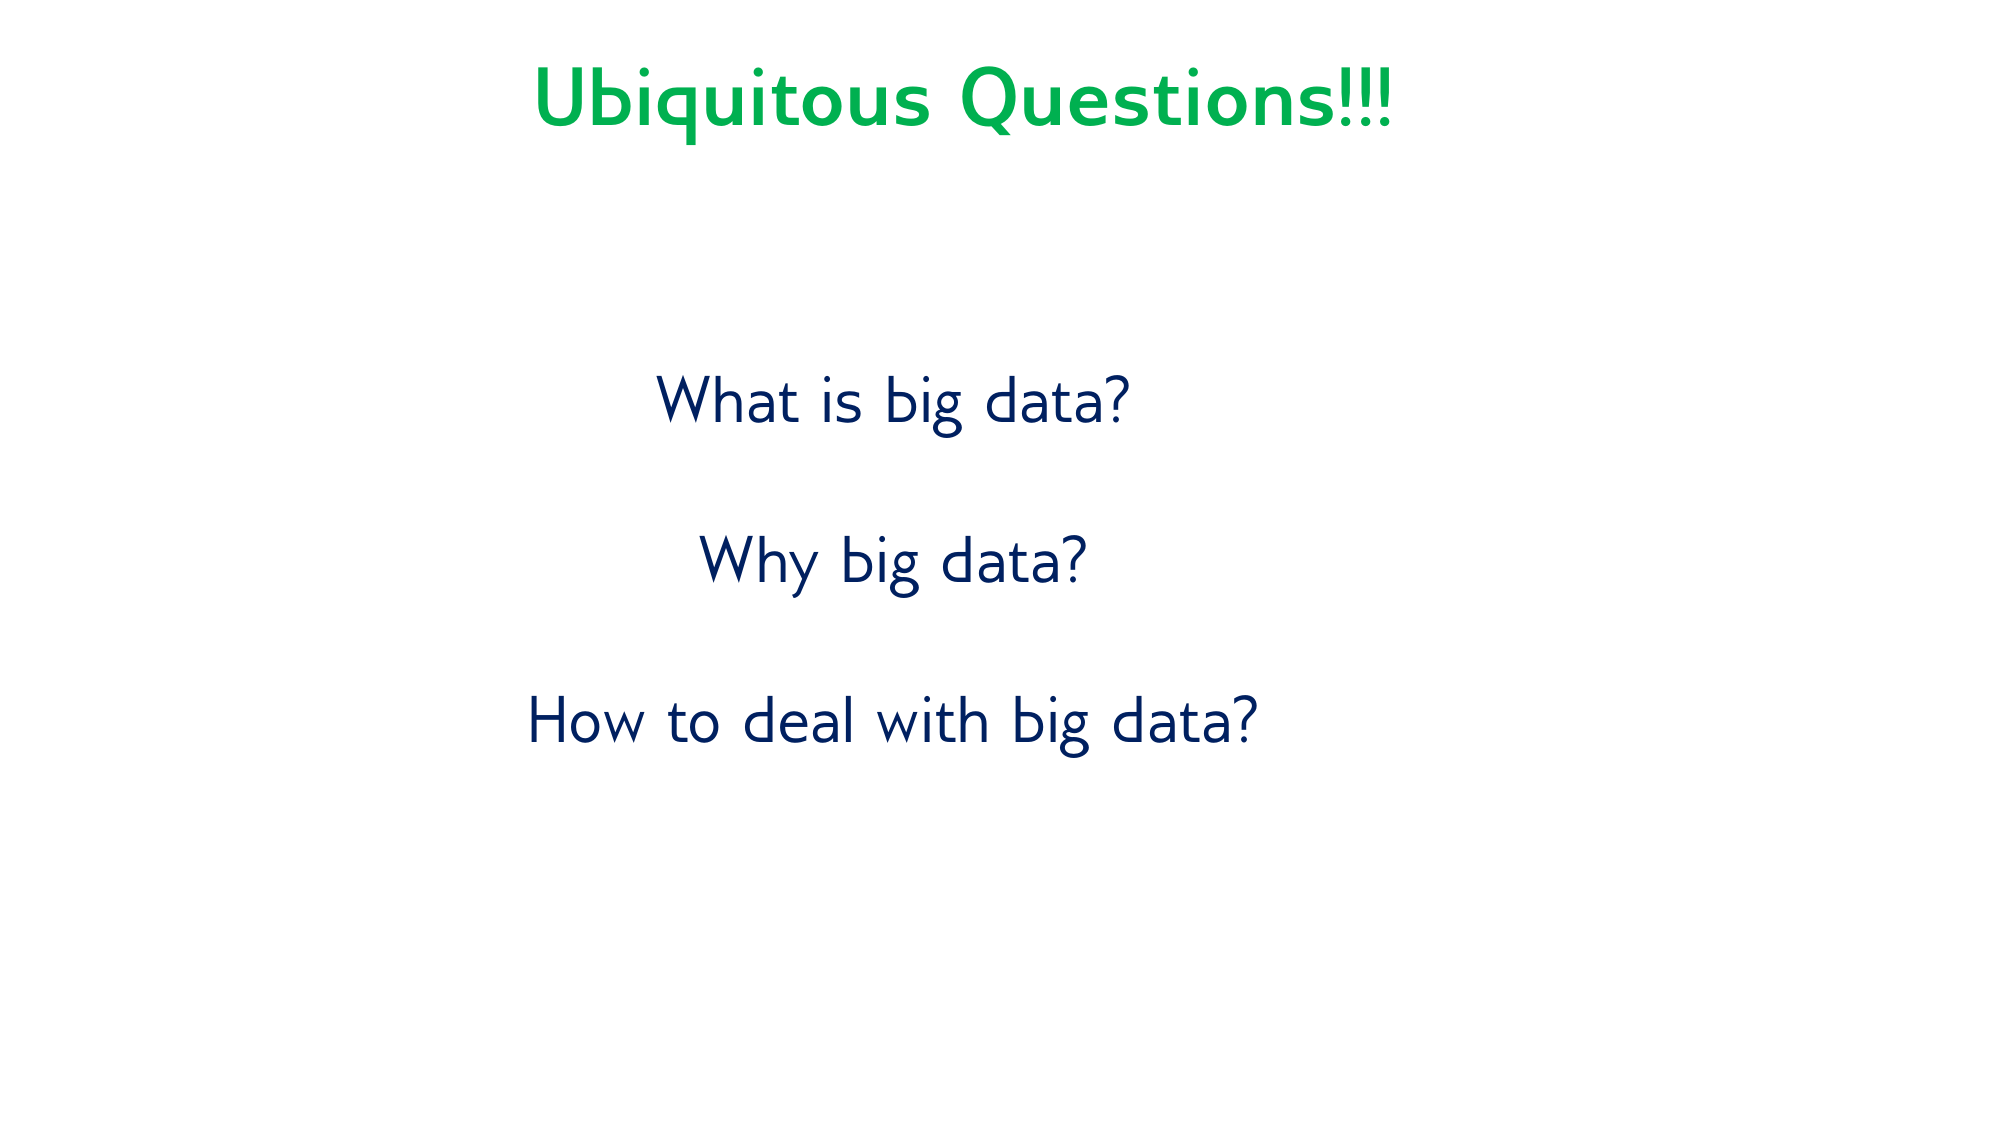

Ubiquitous Questions!!!
What is big data?

Why big data?

How to deal with big data?